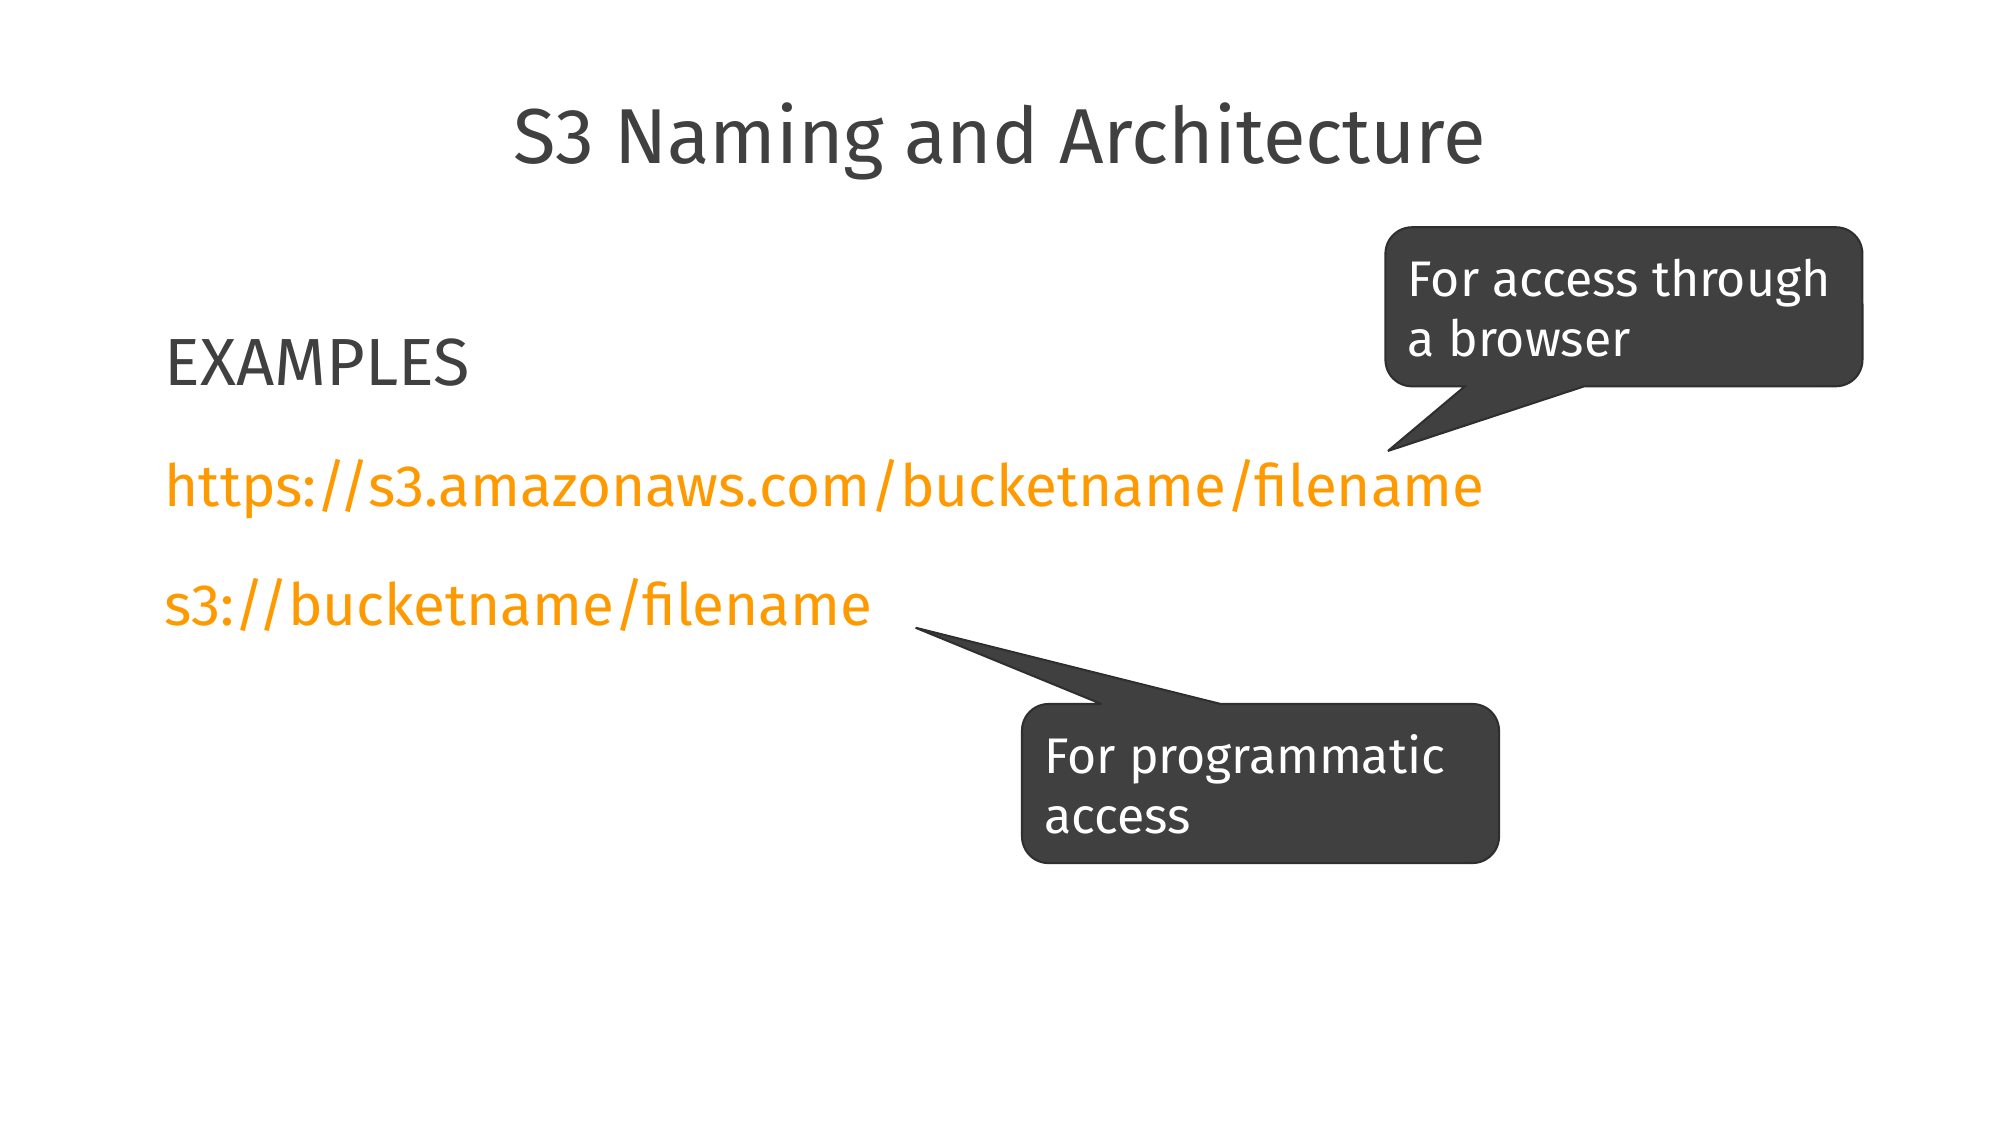

# S3 Naming and Architecture
For access through a browser
EXAMPLES
https://s3.amazonaws.com/bucketname/filename

s3://bucketname/filename
For programmatic access